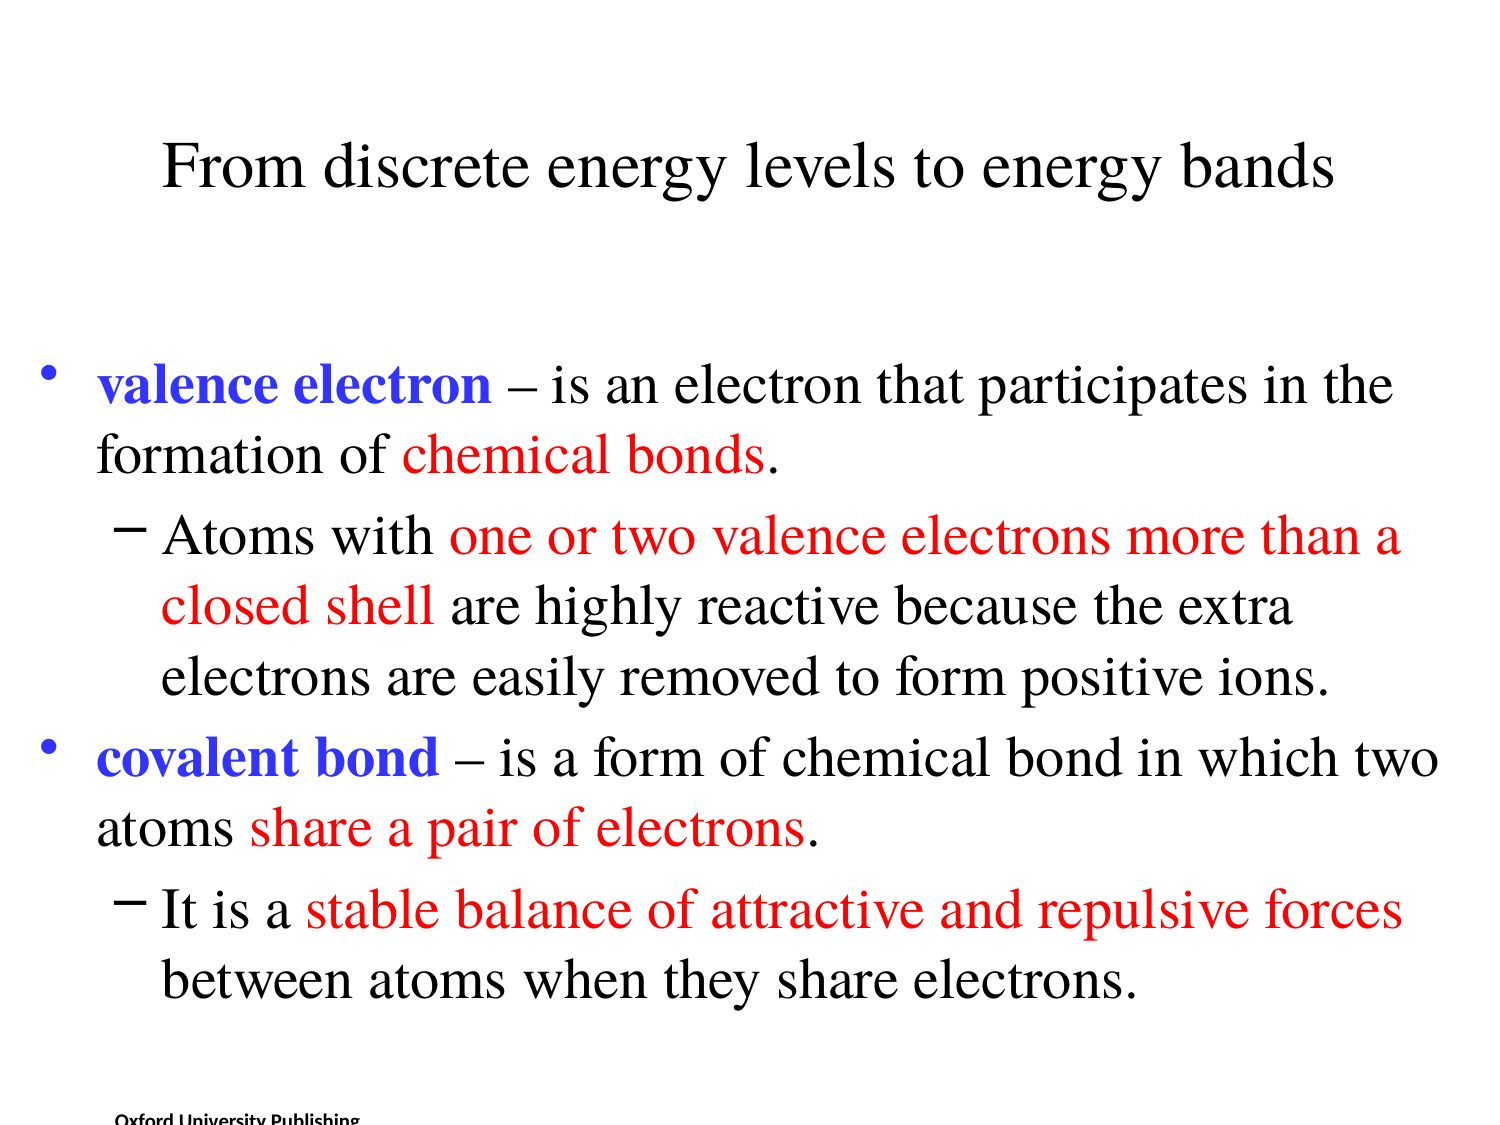

# From discrete energy levels to energy bands
valence electron – is an electron that participates in the formation of chemical bonds.
Atoms with one or two valence electrons more than a closed shell are highly reactive because the extra electrons are easily removed to form positive ions.
covalent bond – is a form of chemical bond in which two atoms share a pair of electrons.
It is a stable balance of attractive and repulsive forces between atoms when they share electrons.

Oxford University Publishing
Microelectronic Circuits by Adel S. Sedra and Kenneth C. Smith (0195323033)